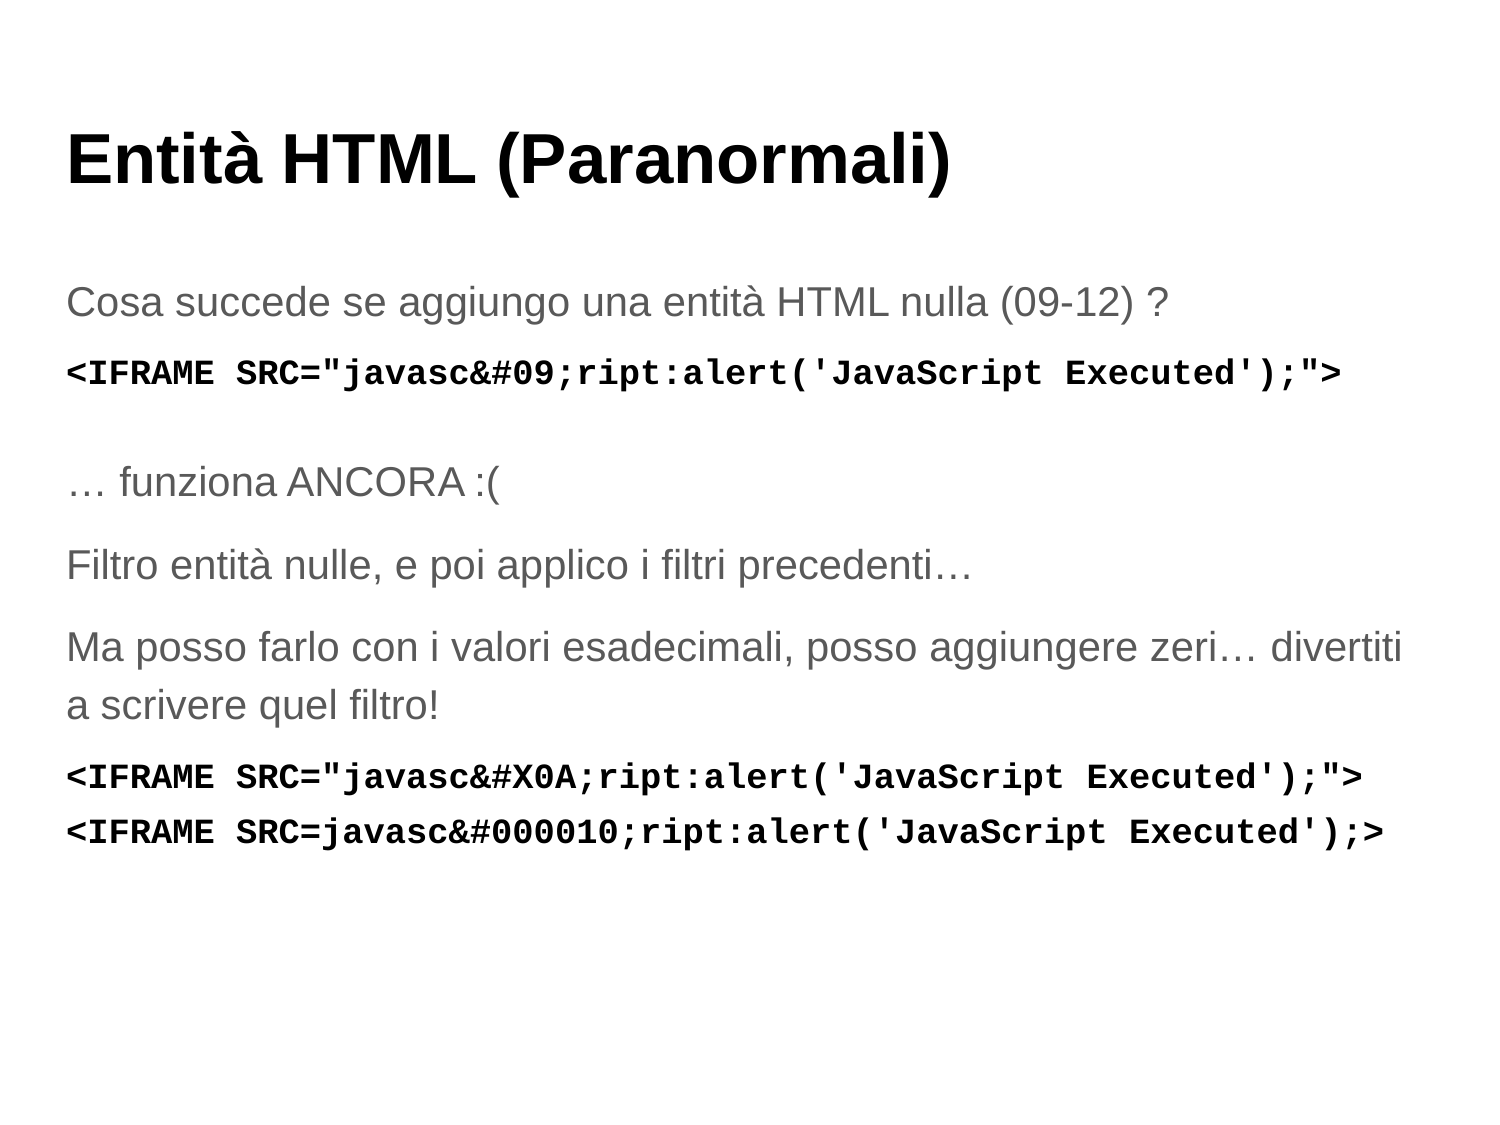

# Entità HTML (Paranormali)
Cosa succede se aggiungo una entità HTML nulla (09-12) ?
<IFRAME SRC="javasc&#09;ript:alert('JavaScript Executed');">

… funziona ANCORA :(
Filtro entità nulle, e poi applico i filtri precedenti…
Ma posso farlo con i valori esadecimali, posso aggiungere zeri… divertiti a scrivere quel filtro!
<IFRAME SRC="javasc&#X0A;ript:alert('JavaScript Executed');">
<IFRAME SRC=javasc&#000010;ript:alert('JavaScript Executed');>